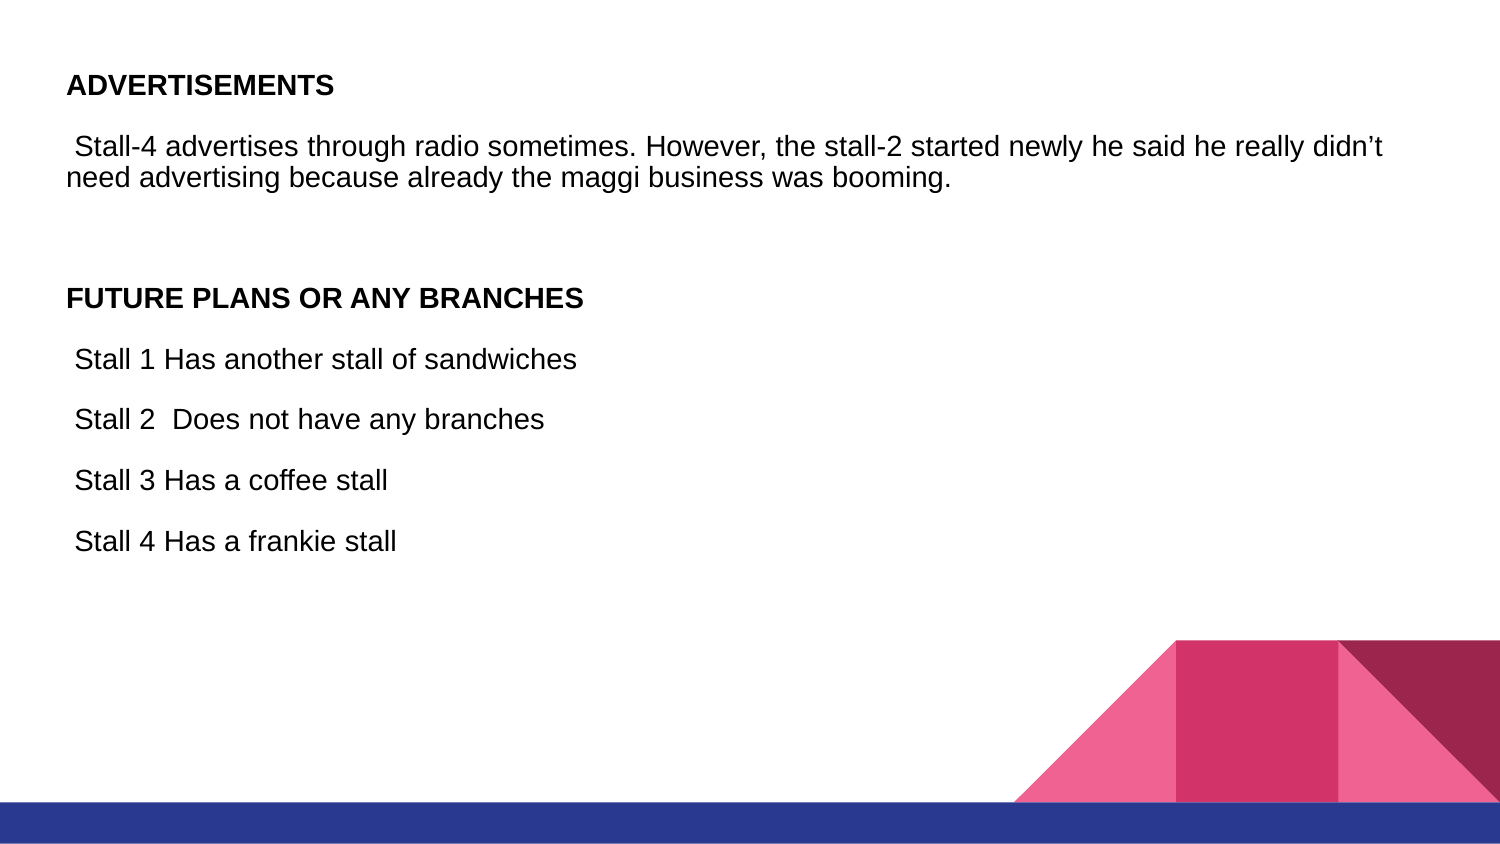

ADVERTISEMENTS
 Stall-4 advertises through radio sometimes. However, the stall-2 started newly he said he really didn’t need advertising because already the maggi business was booming.

FUTURE PLANS OR ANY BRANCHES
 Stall 1 Has another stall of sandwiches
 Stall 2  Does not have any branches
 Stall 3 Has a coffee stall
 Stall 4 Has a frankie stall